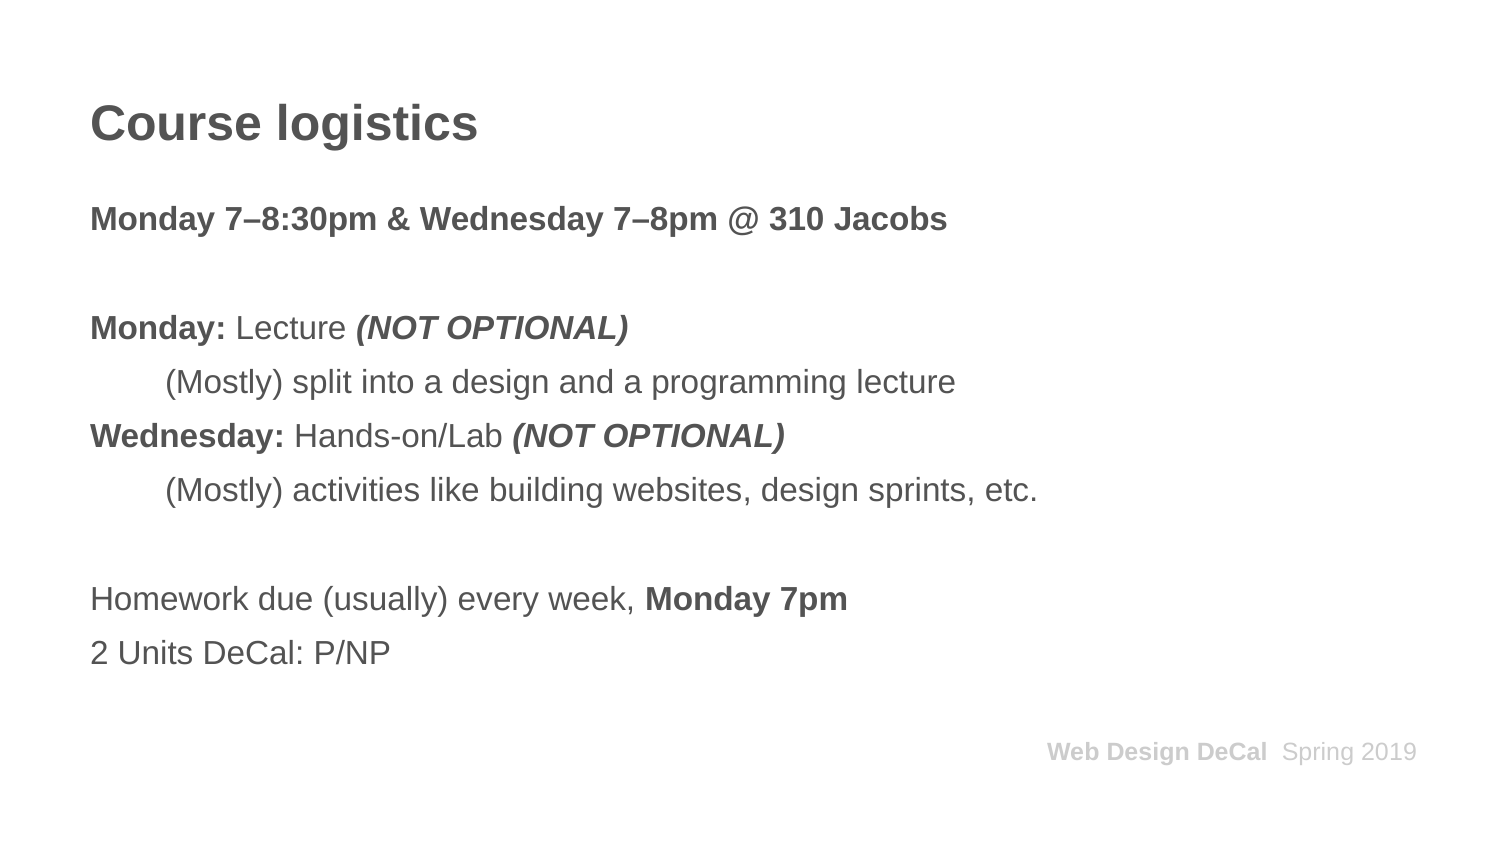

# Course logistics
Monday 7–8:30pm & Wednesday 7–8pm @ 310 Jacobs

Monday: Lecture (NOT OPTIONAL)
(Mostly) split into a design and a programming lecture
Wednesday: Hands-on/Lab (NOT OPTIONAL)
(Mostly) activities like building websites, design sprints, etc.

Homework due (usually) every week, Monday 7pm
2 Units DeCal: P/NP